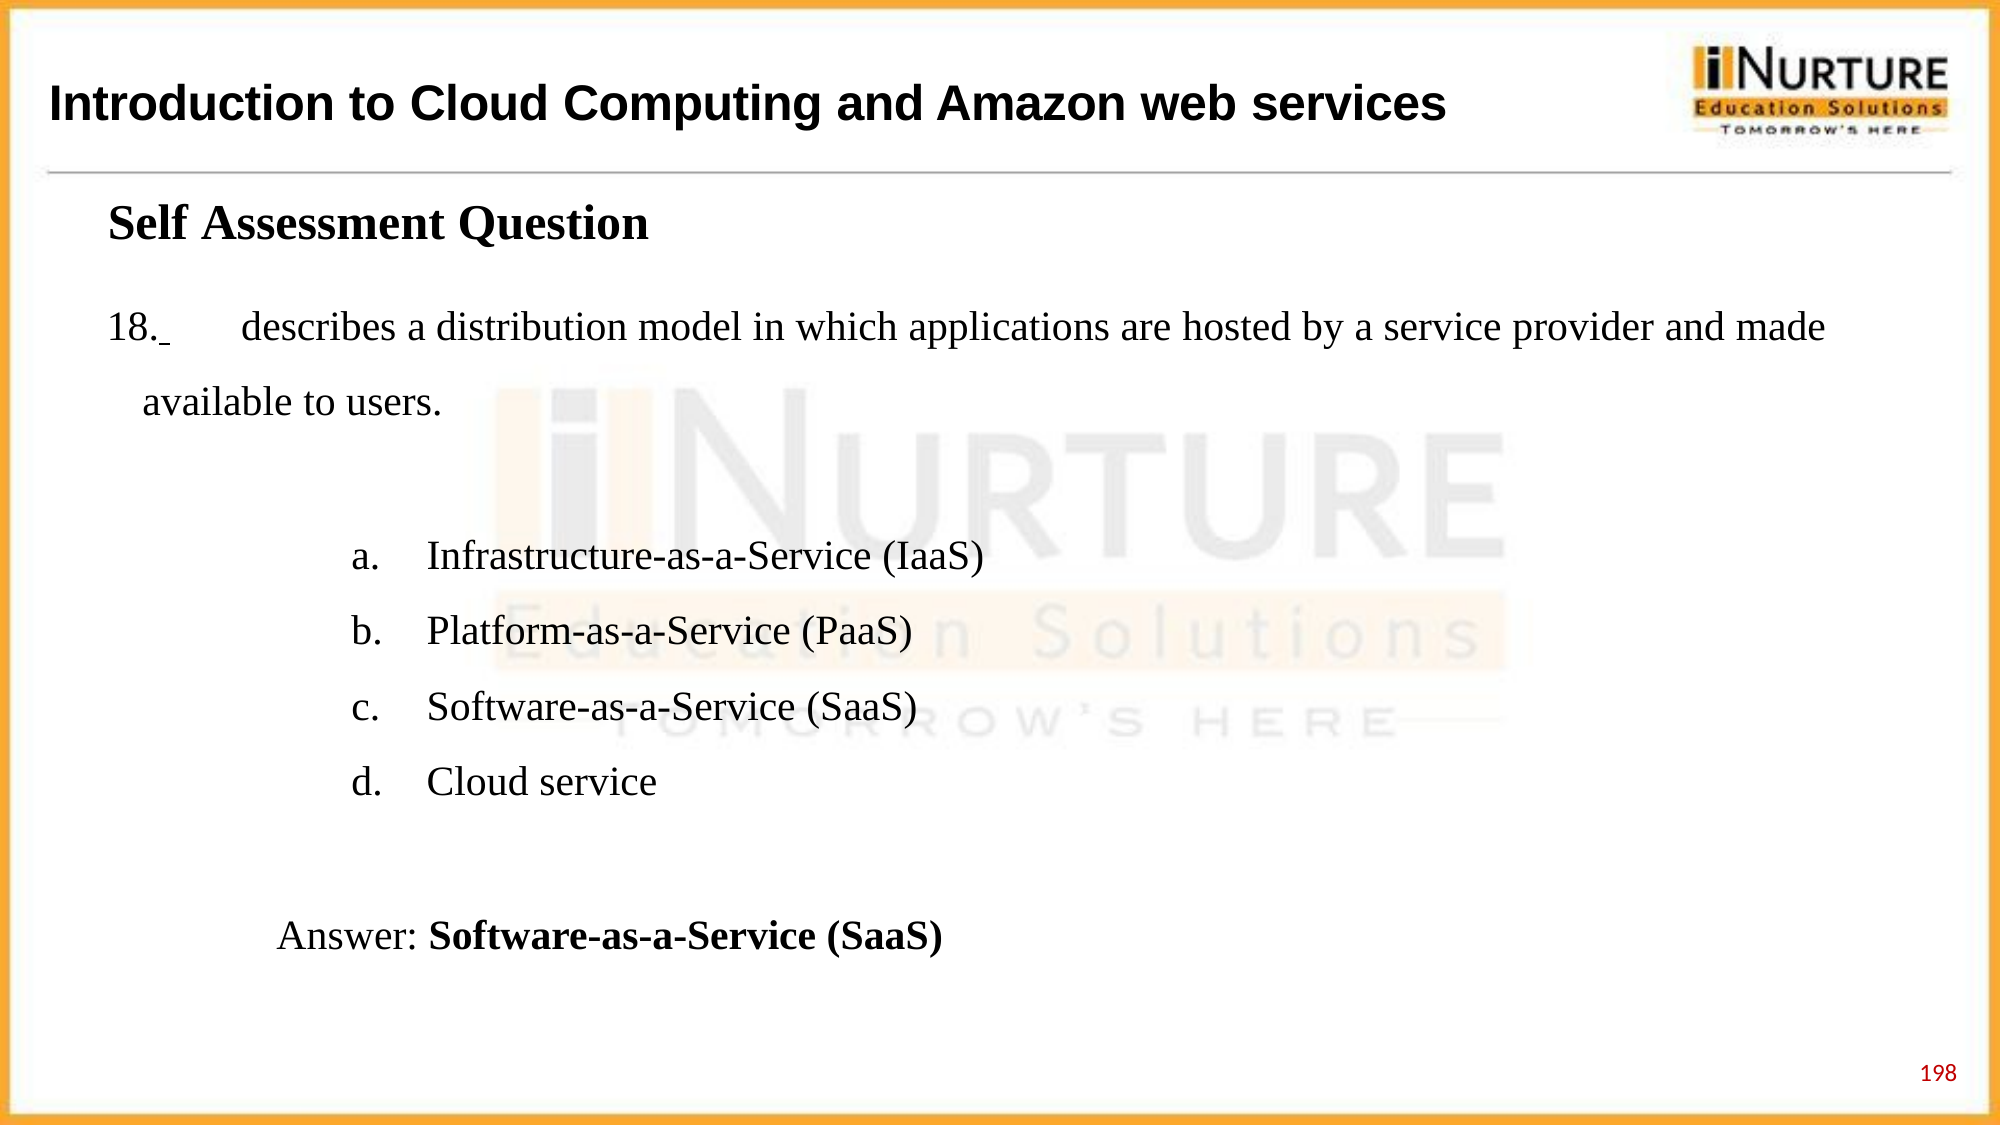

# Introduction to Cloud Computing and Amazon web services
Self Assessment Question
 	describes a distribution model in which applications are hosted by a service provider and made  available to users.

Infrastructure-as-a-Service (IaaS)
Platform-as-a-Service (PaaS)
Software-as-a-Service (SaaS)
Cloud service

Answer: Software-as-a-Service (SaaS)
198